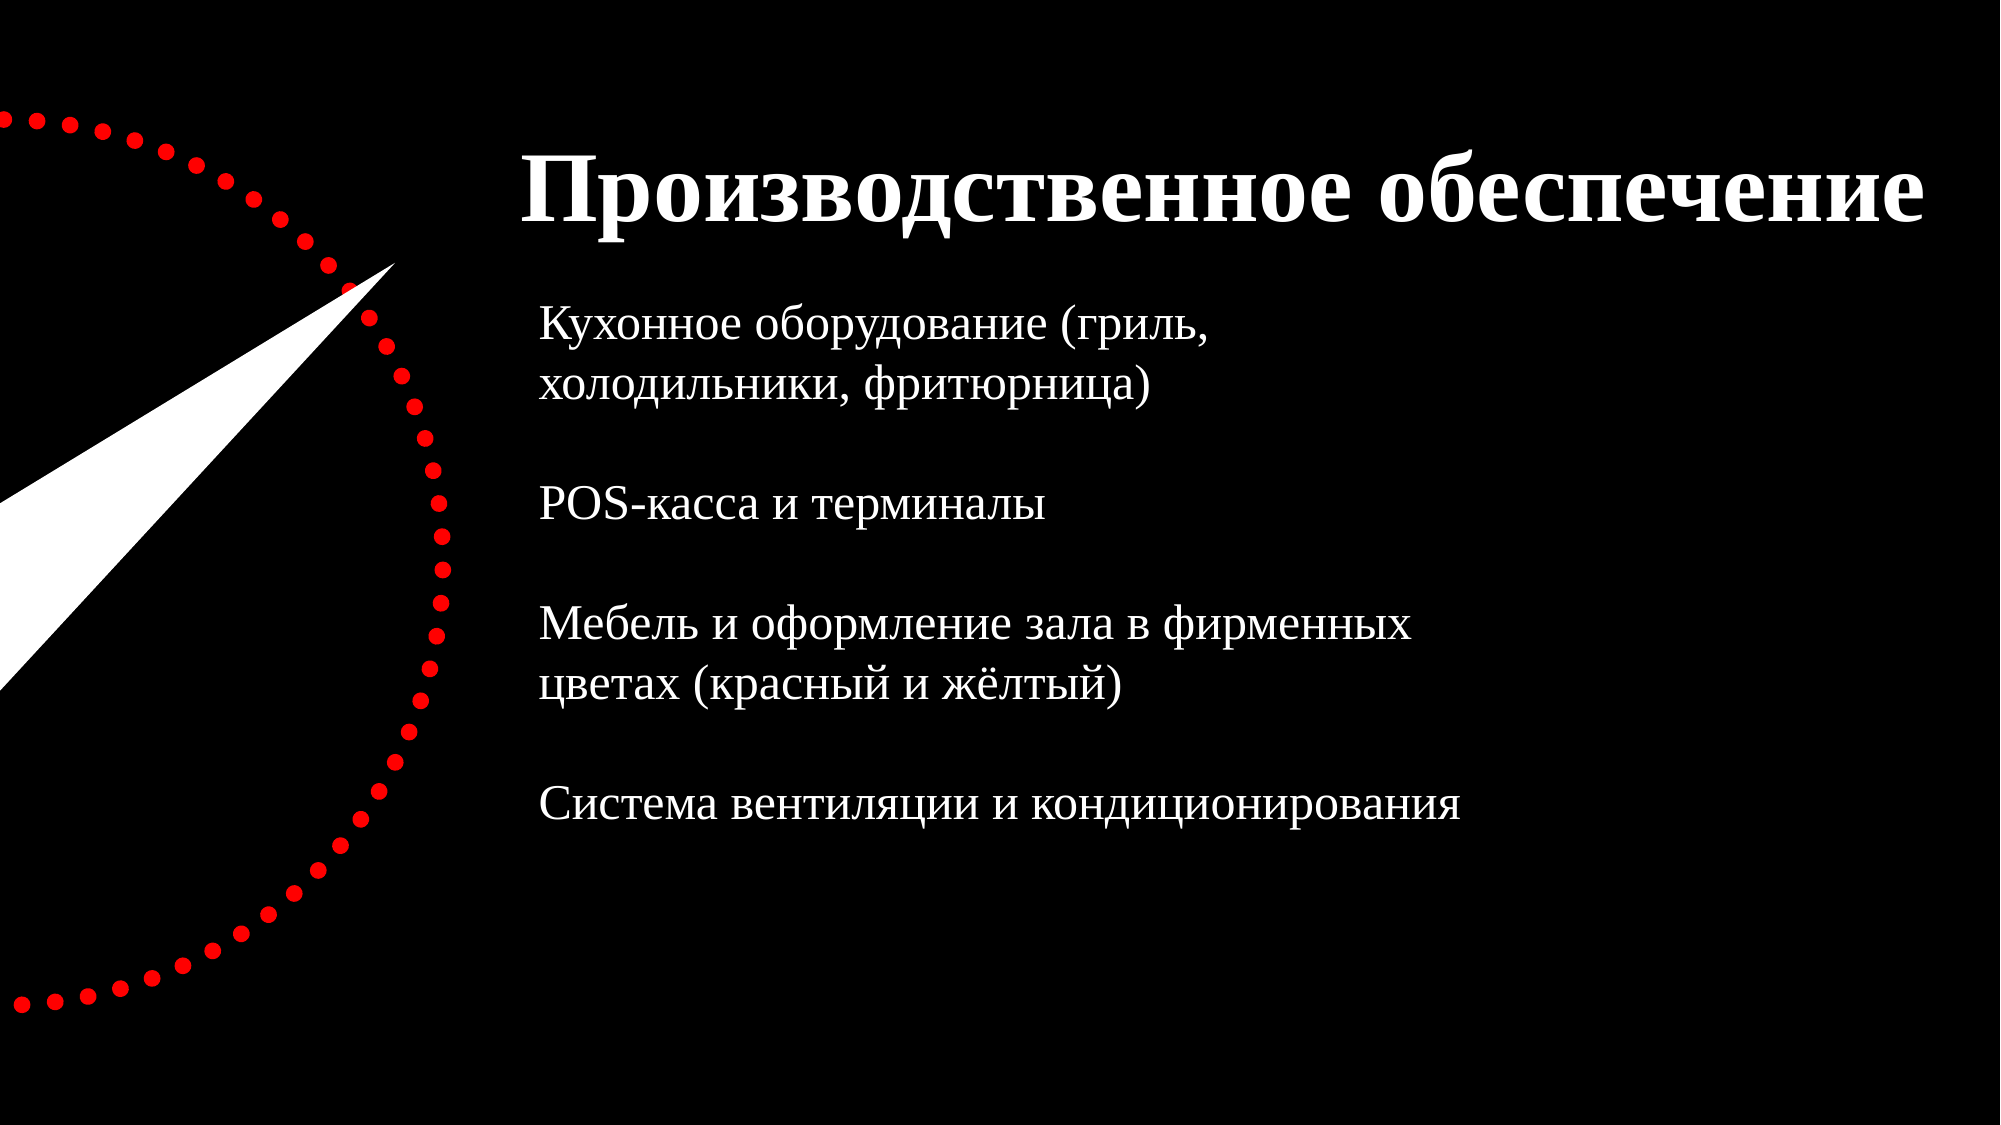

Маркетинговая стратегия

Продвижение в Instagram, Telegram, TikTok.

Акции: “2 по цене 1”, “Бургер дня”.

Скидки для студентов.

Рекламные баннеры и флаеры.

Программа лояльности через Telegram-бот.
 Производственное обеспечение

Кухонное оборудование (гриль, холодильники, фритюрница)

POS-касса и терминалы

Мебель и оформление зала в фирменных цветах (красный и жёлтый)

Система вентиляции и кондиционирования